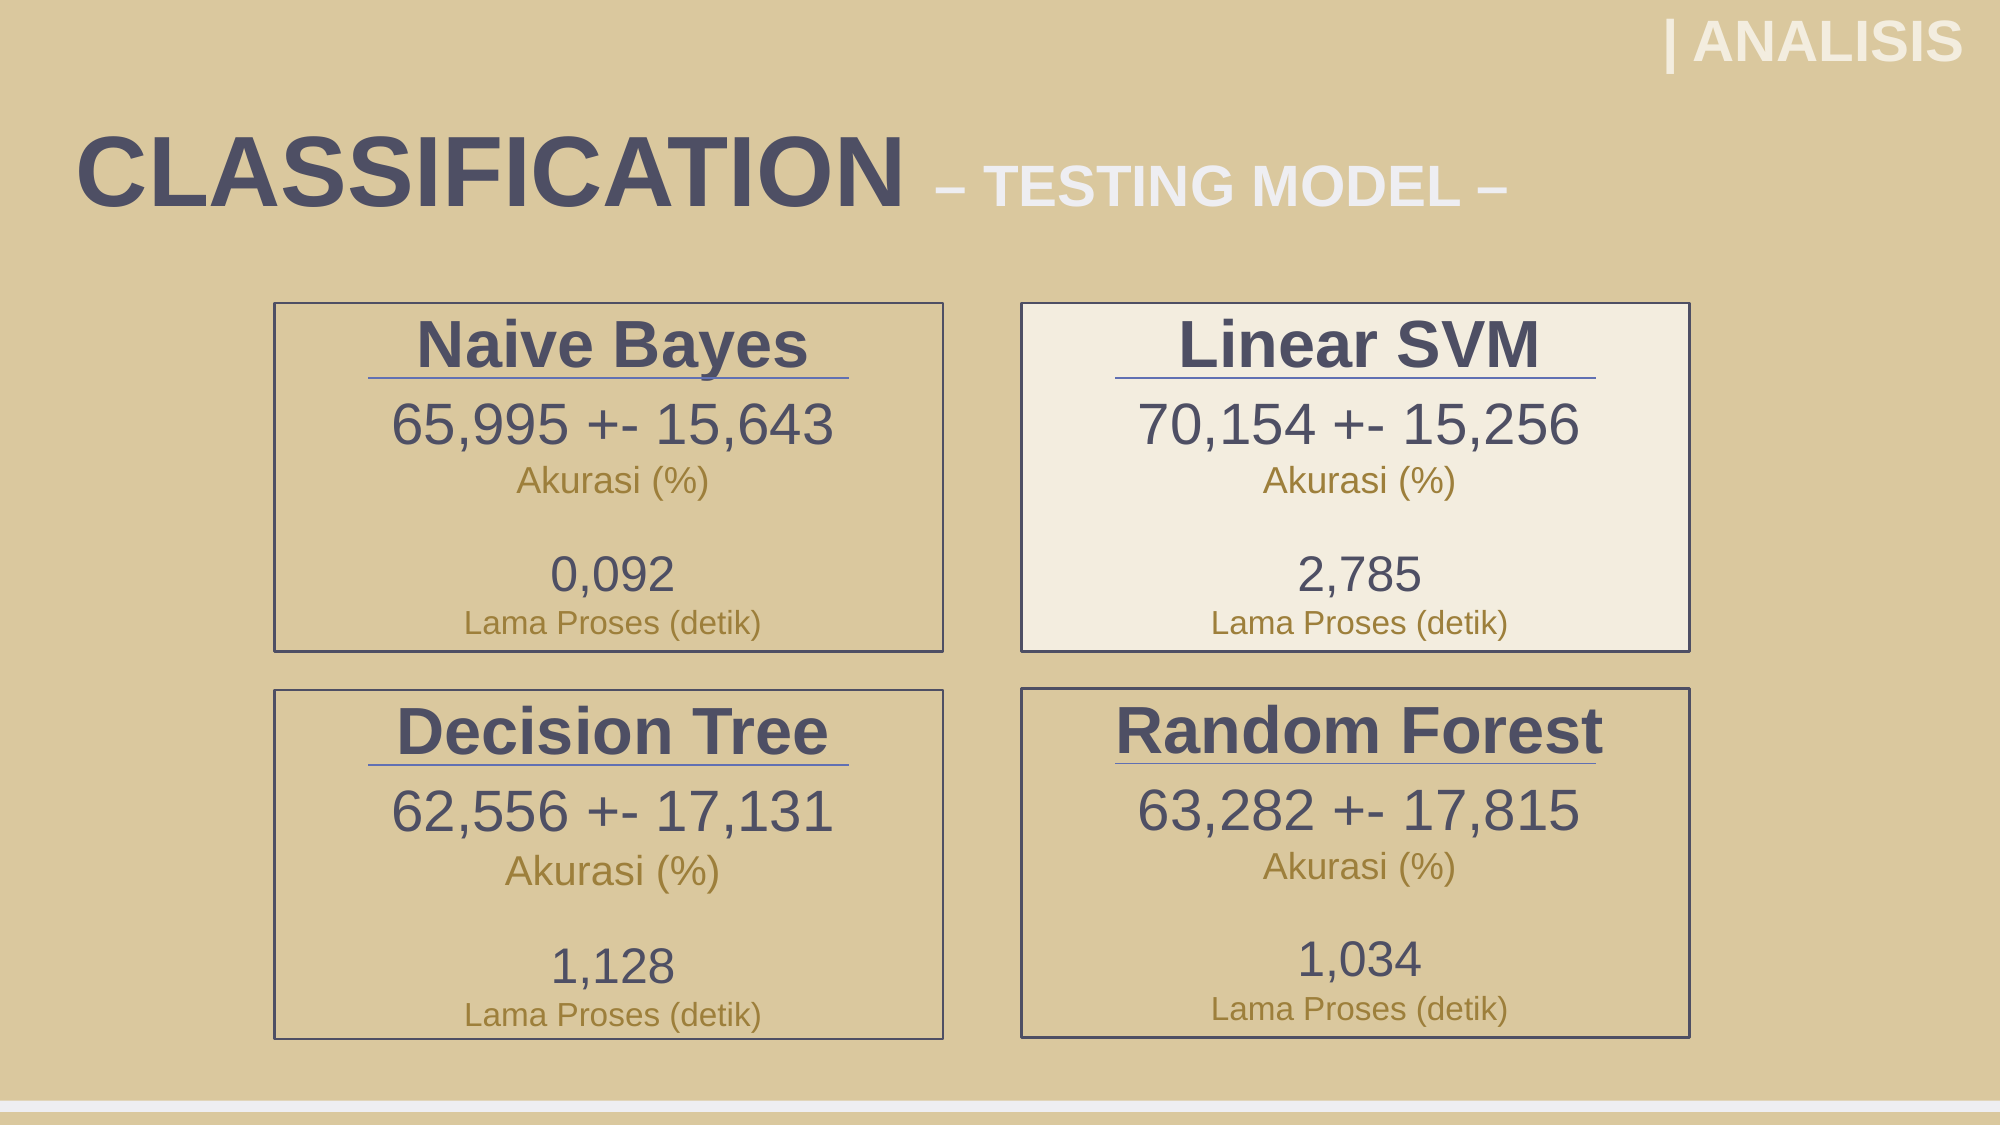

| Analisis
# CLASSIFICATION – Testing model –
Naive Bayes

65,995 +- 15,643
Akurasi (%)

0,092
Lama Proses (detik)
Linear SVM

70,154 +- 15,256
Akurasi (%)

2,785
Lama Proses (detik)
Random Forest

63,282 +- 17,815
Akurasi (%)

1,034
Lama Proses (detik)
Decision Tree

62,556 +- 17,131
Akurasi (%)

1,128
Lama Proses (detik)